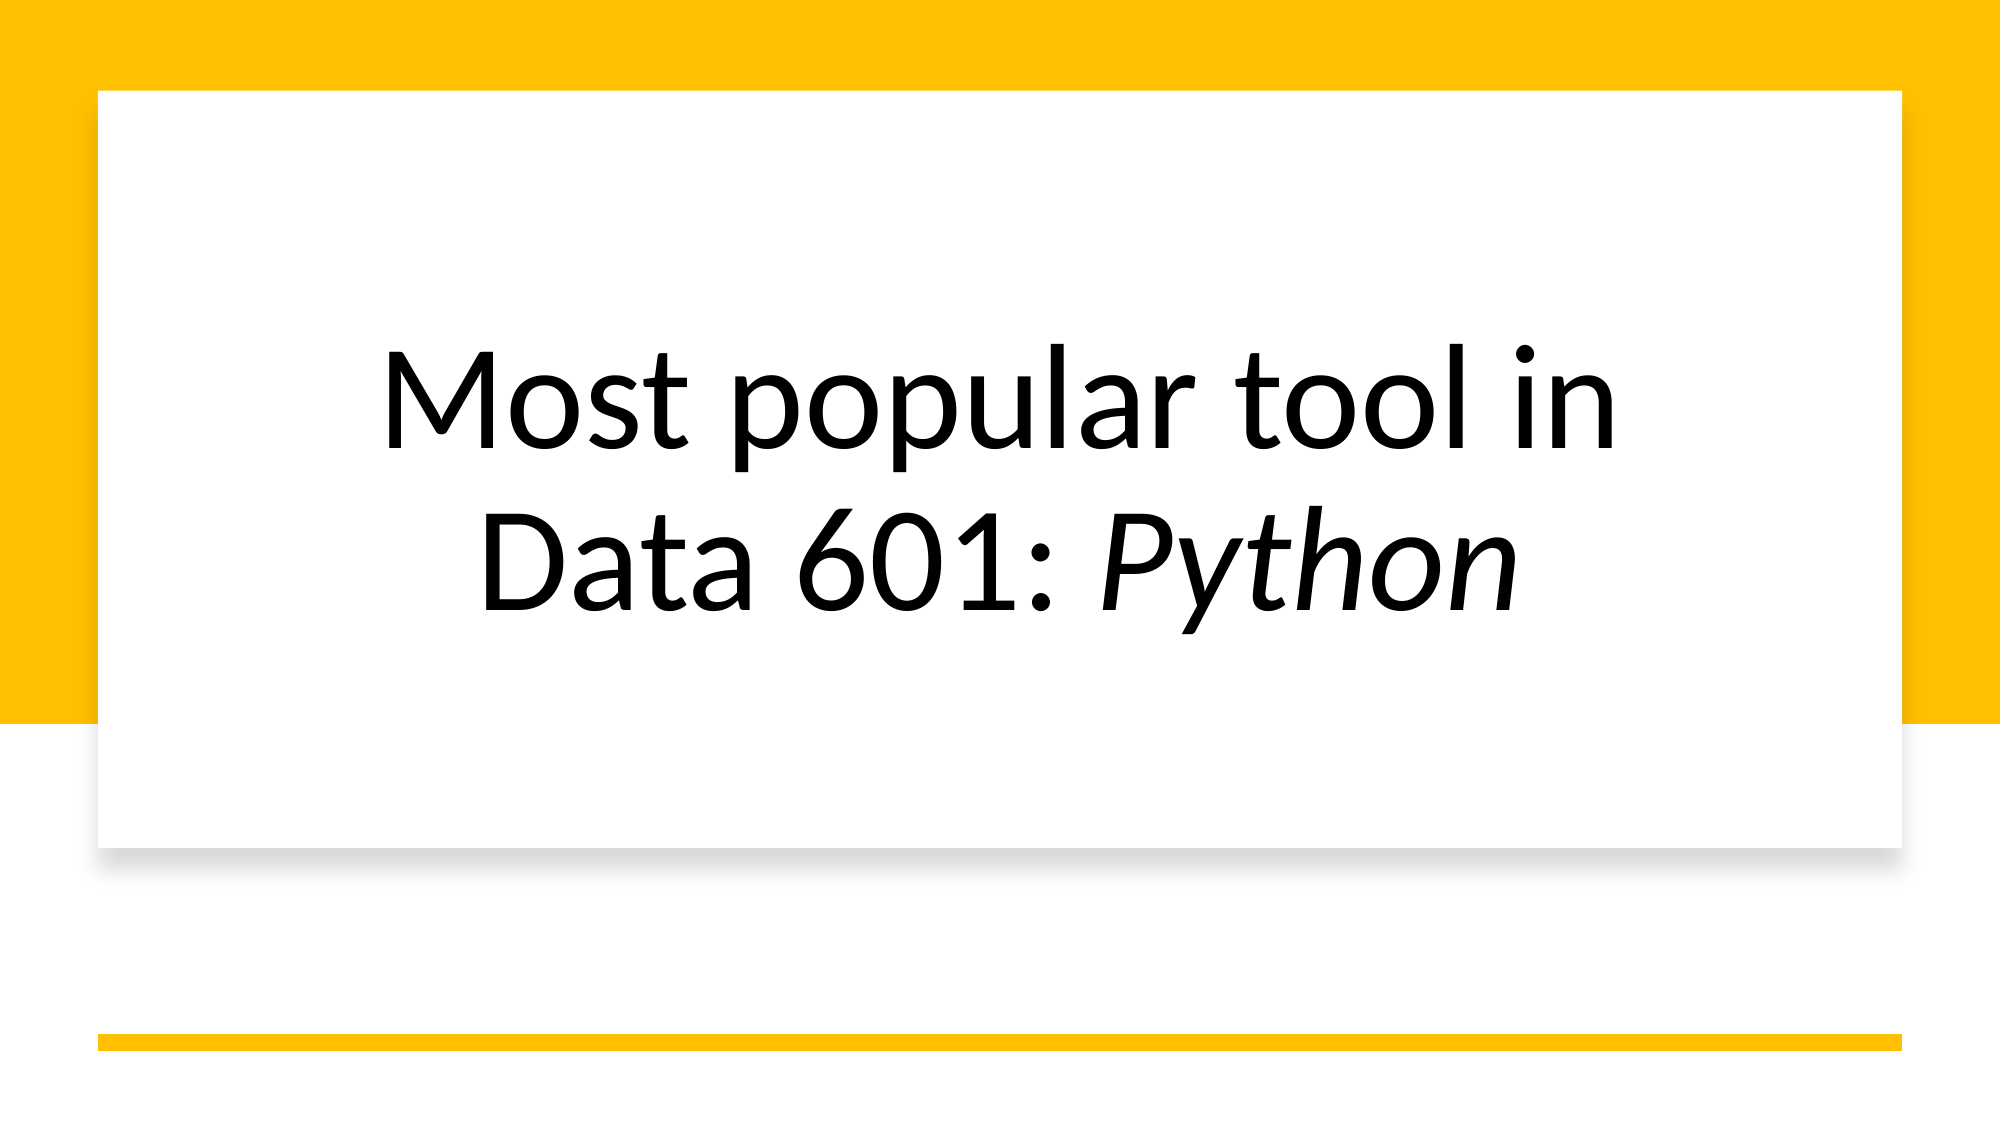

# Most popular tool in Data 601: Python